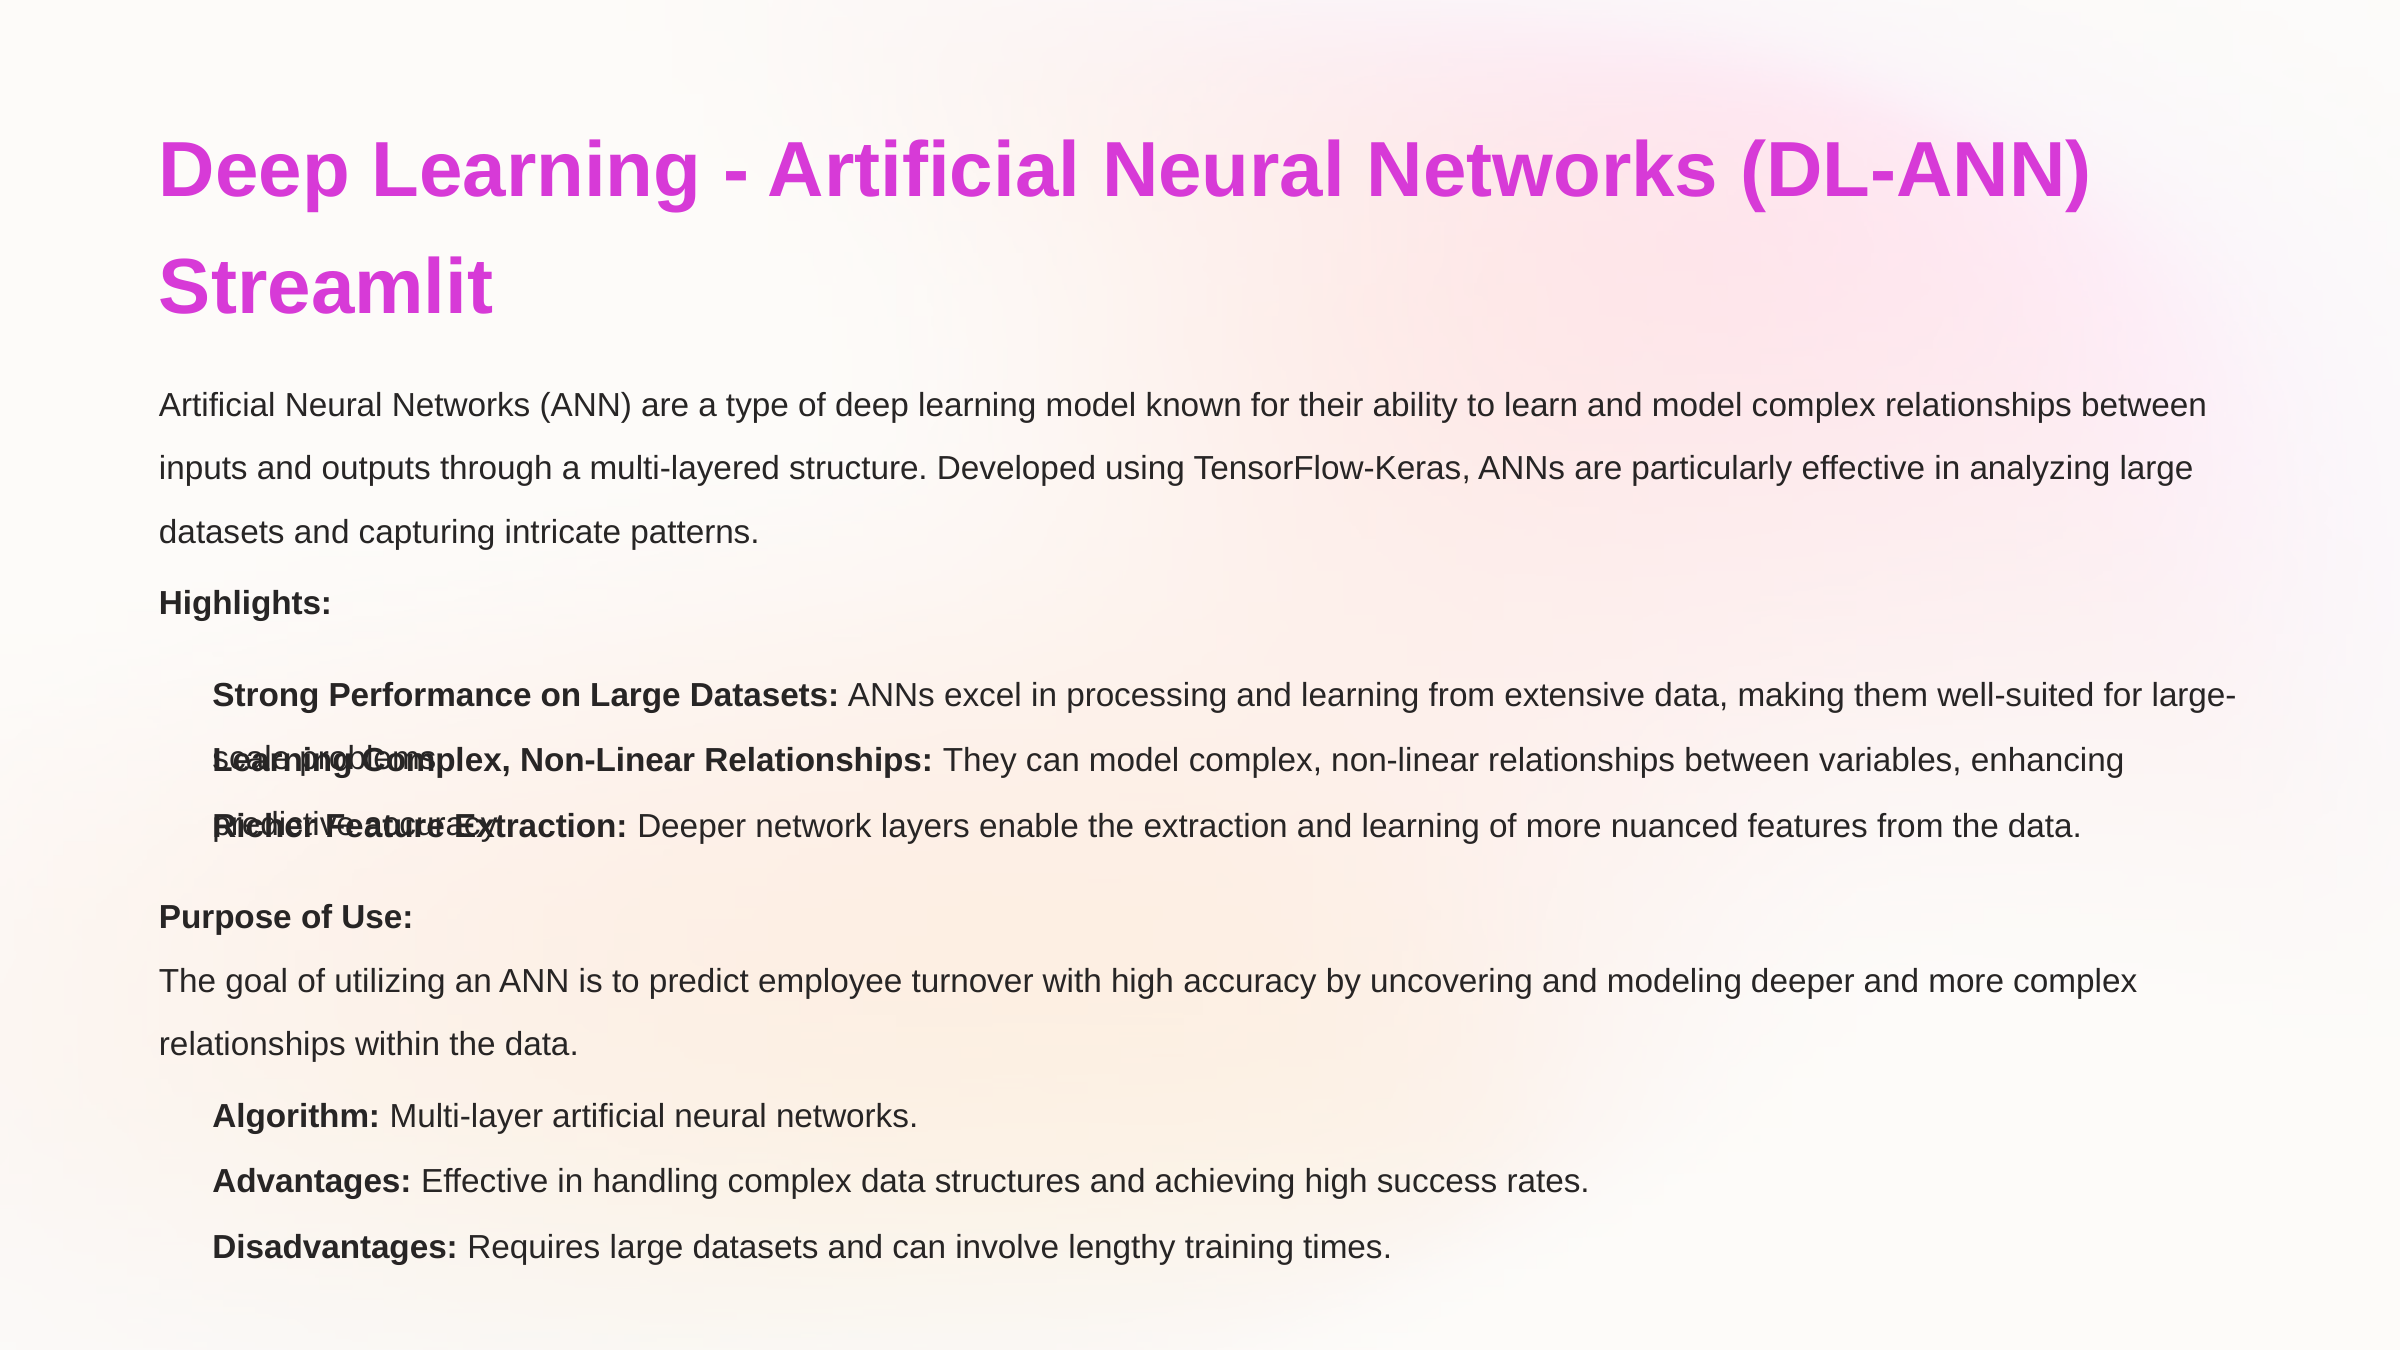

Deep Learning - Artificial Neural Networks (DL-ANN) Streamlit
Artificial Neural Networks (ANN) are a type of deep learning model known for their ability to learn and model complex relationships between inputs and outputs through a multi-layered structure. Developed using TensorFlow-Keras, ANNs are particularly effective in analyzing large datasets and capturing intricate patterns.
Highlights:
Strong Performance on Large Datasets: ANNs excel in processing and learning from extensive data, making them well-suited for large-scale problems.
Learning Complex, Non-Linear Relationships: They can model complex, non-linear relationships between variables, enhancing predictive accuracy.
Richer Feature Extraction: Deeper network layers enable the extraction and learning of more nuanced features from the data.
Purpose of Use:
The goal of utilizing an ANN is to predict employee turnover with high accuracy by uncovering and modeling deeper and more complex relationships within the data.
Algorithm: Multi-layer artificial neural networks.
Advantages: Effective in handling complex data structures and achieving high success rates.
Disadvantages: Requires large datasets and can involve lengthy training times.